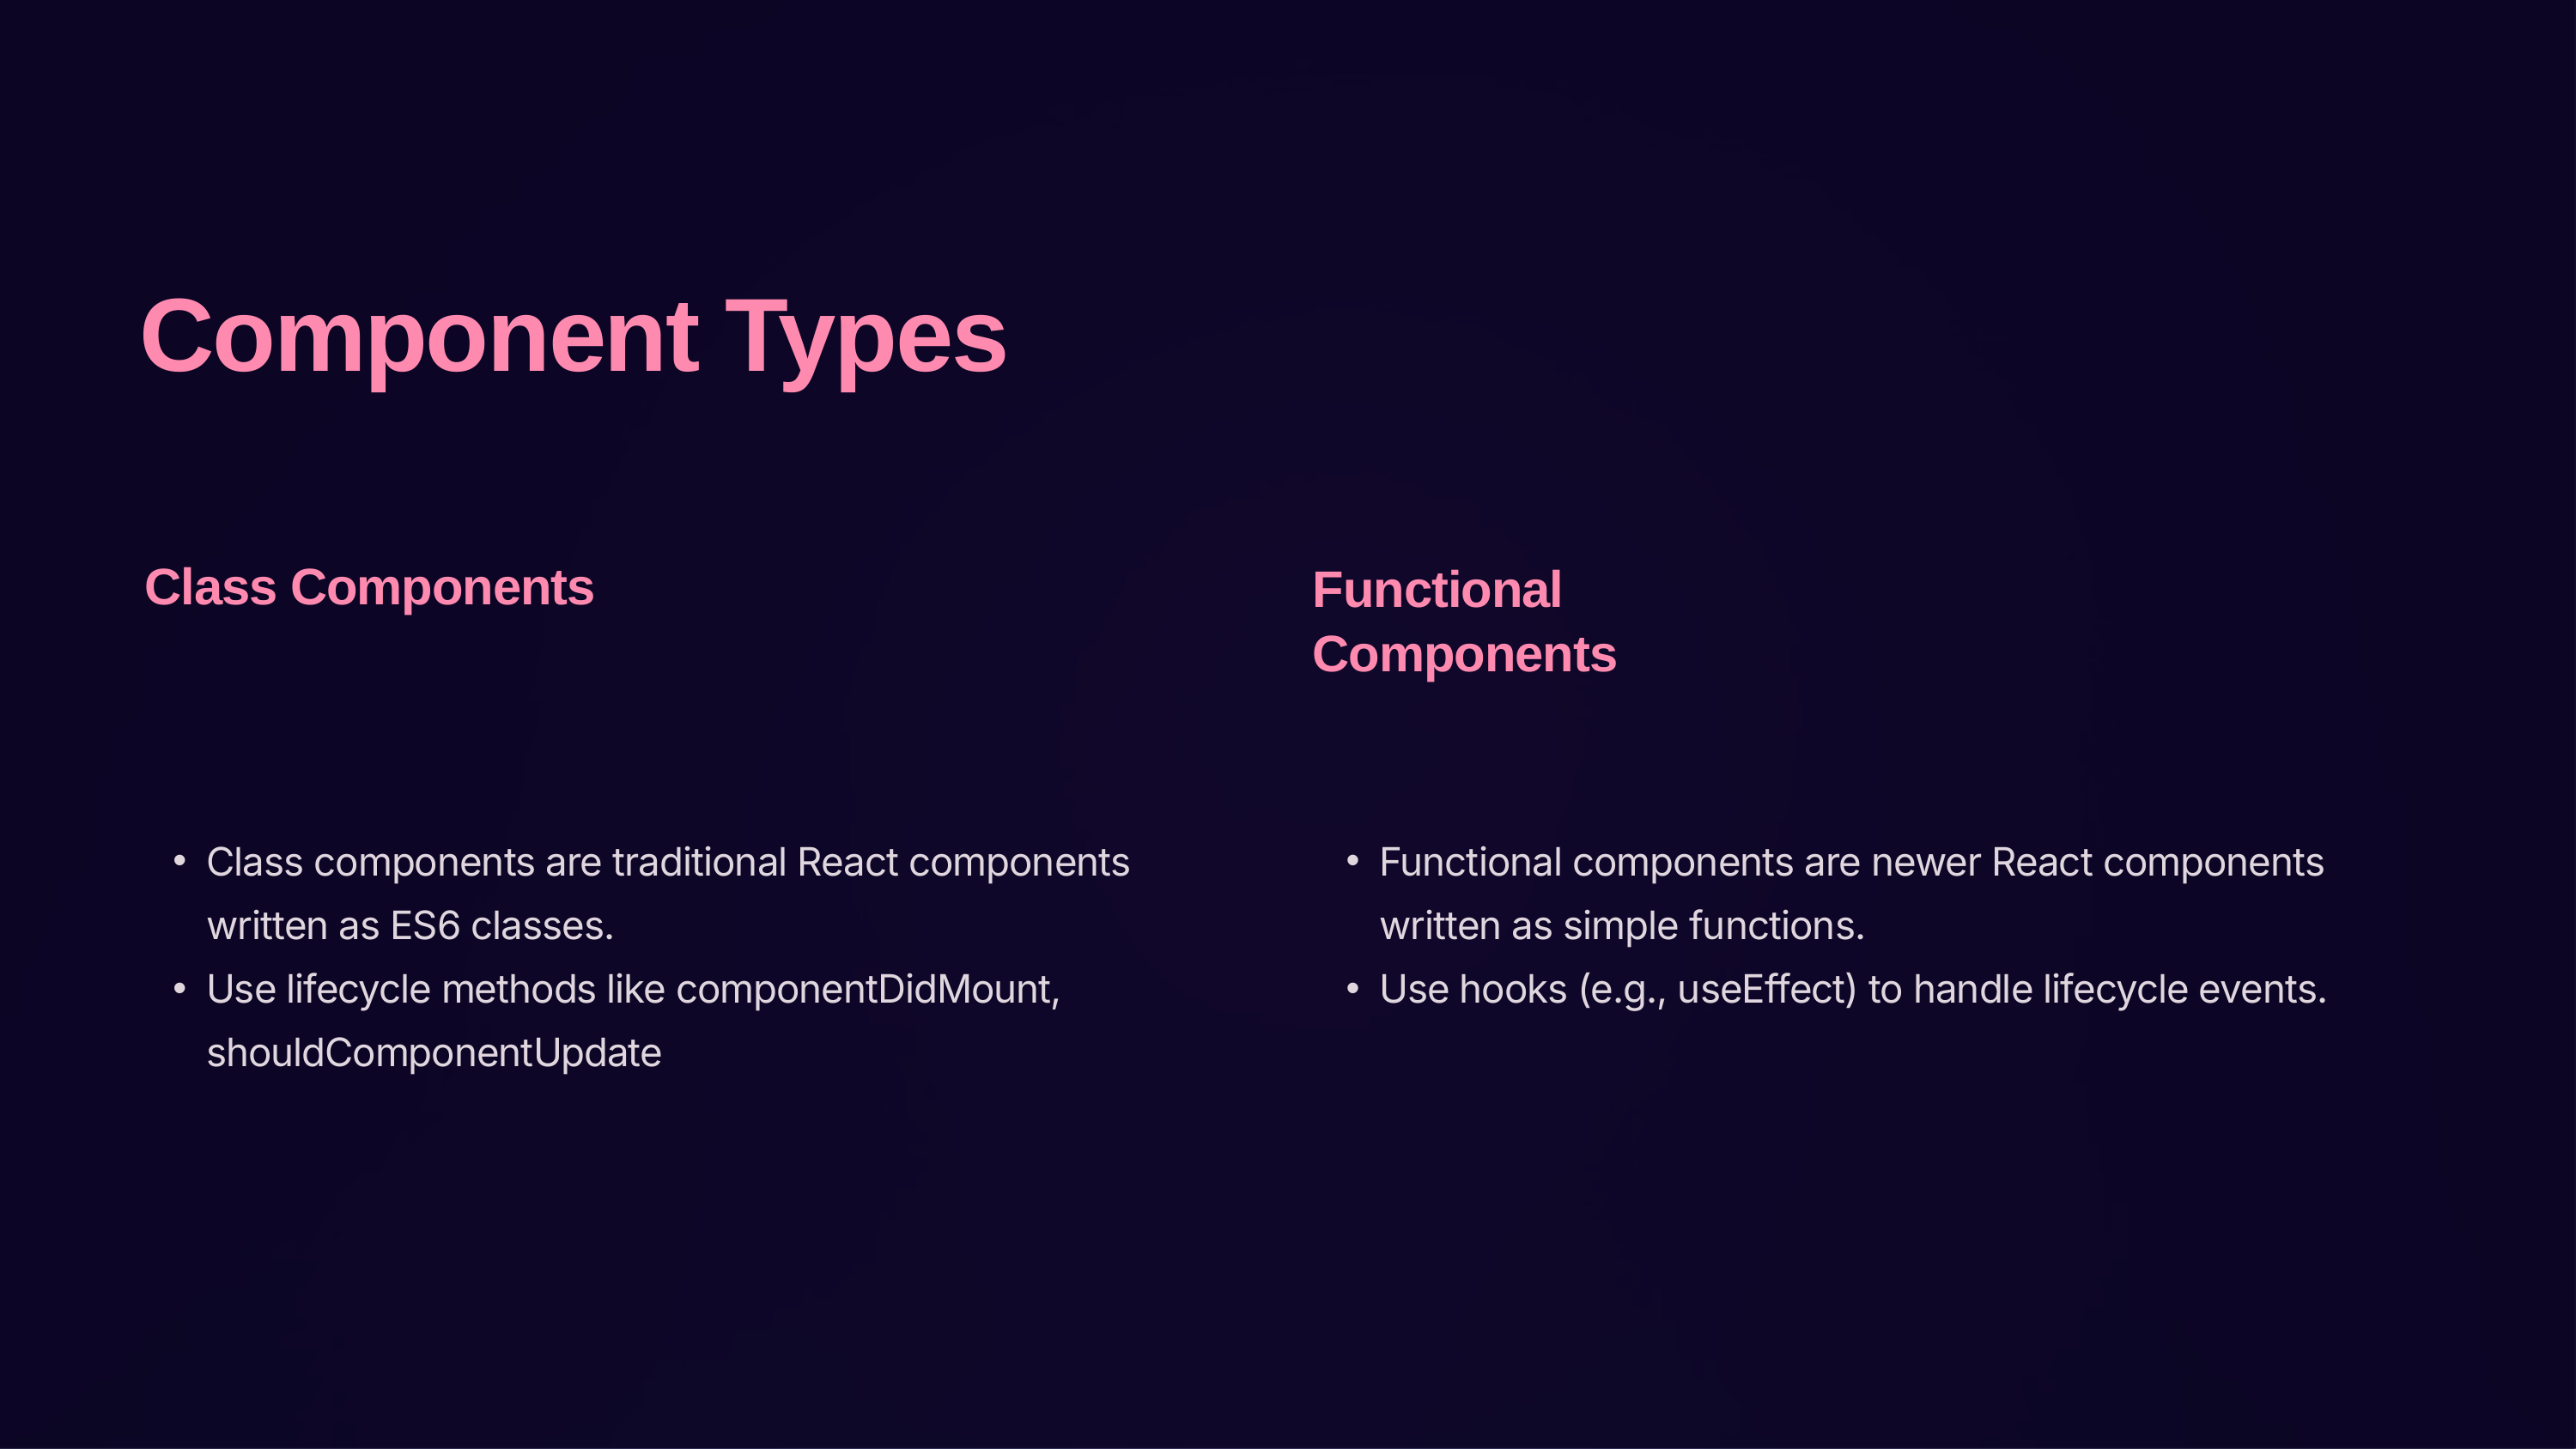

Component Types
Class Components
Functional Components
Class components are traditional React components written as ES6 classes.
Use lifecycle methods like componentDidMount, shouldComponentUpdate
Functional components are newer React components written as simple functions.
Use hooks (e.g., useEffect) to handle lifecycle events.